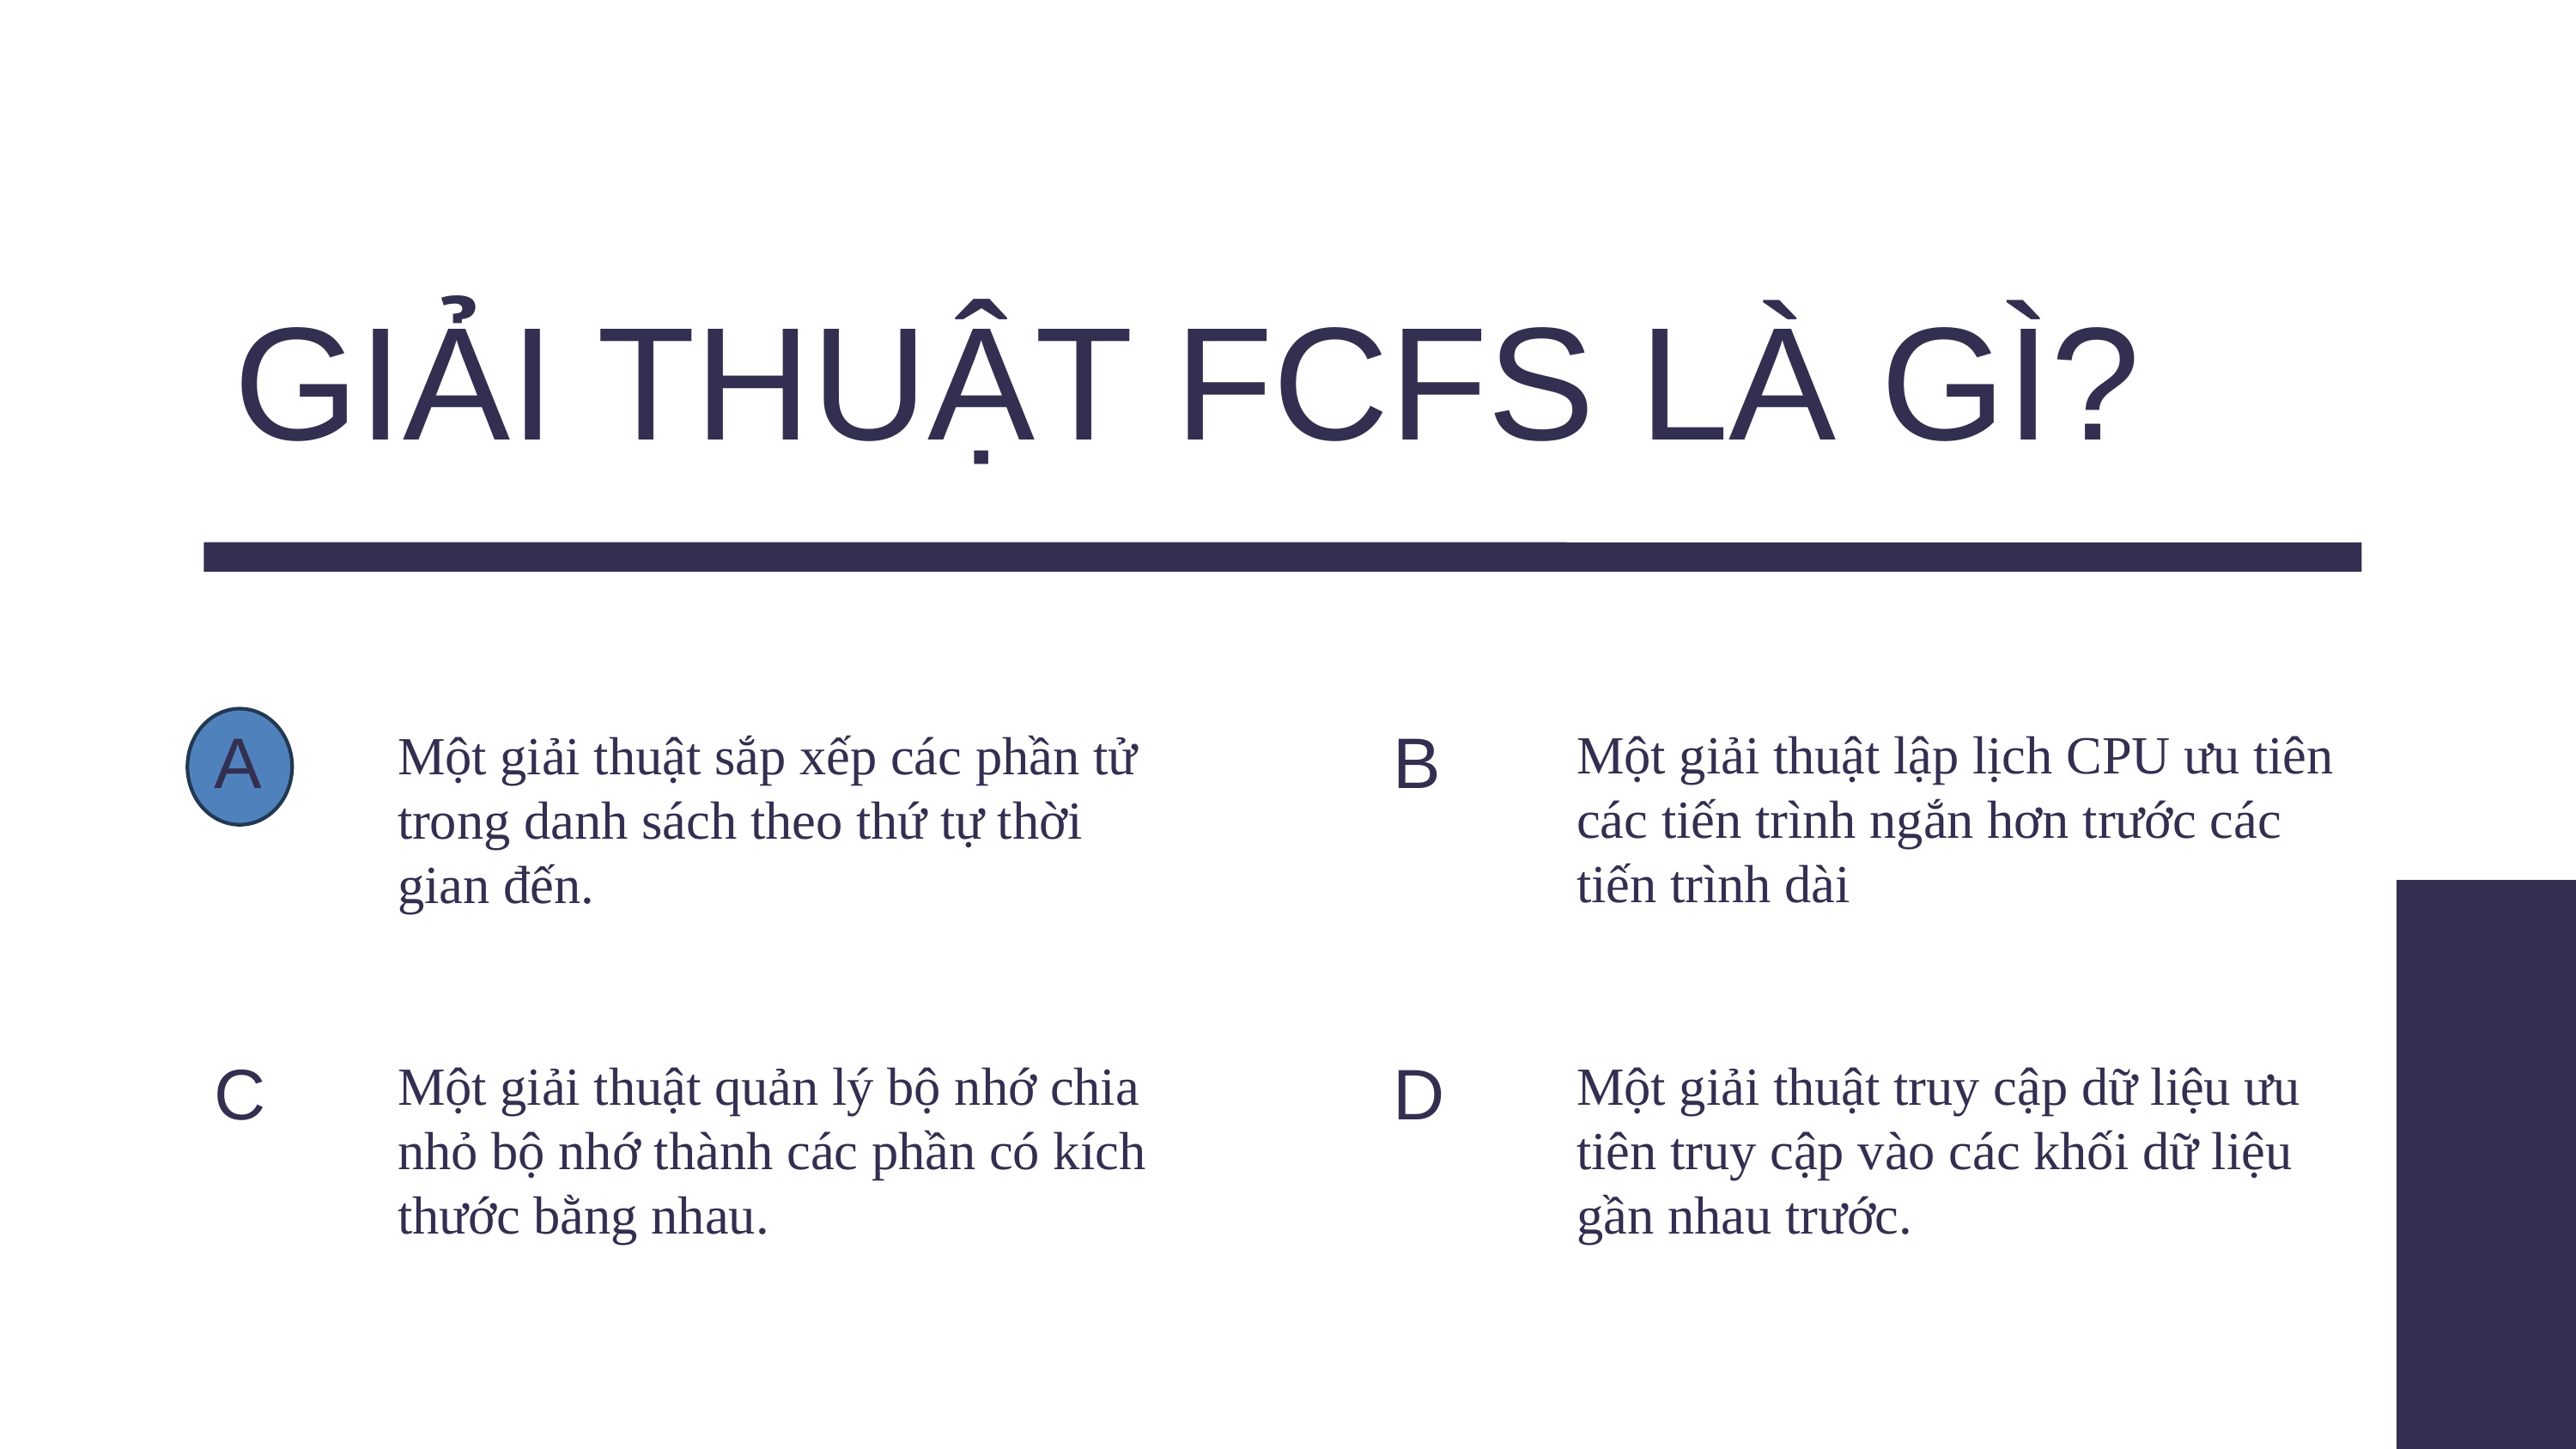

GIẢI THUẬT FCFS LÀ GÌ?

Một giải thuật lập lịch CPU ưu tiên các tiến trình ngắn hơn trước các tiến trình dài
A
Một giải thuật sắp xếp các phần tử trong danh sách theo thứ tự thời gian đến.

B

Một giải thuật quản lý bộ nhớ chia nhỏ bộ nhớ thành các phần có kích thước bằng nhau.
Một giải thuật truy cập dữ liệu ưu tiên truy cập vào các khối dữ liệu gần nhau trước.
C
D